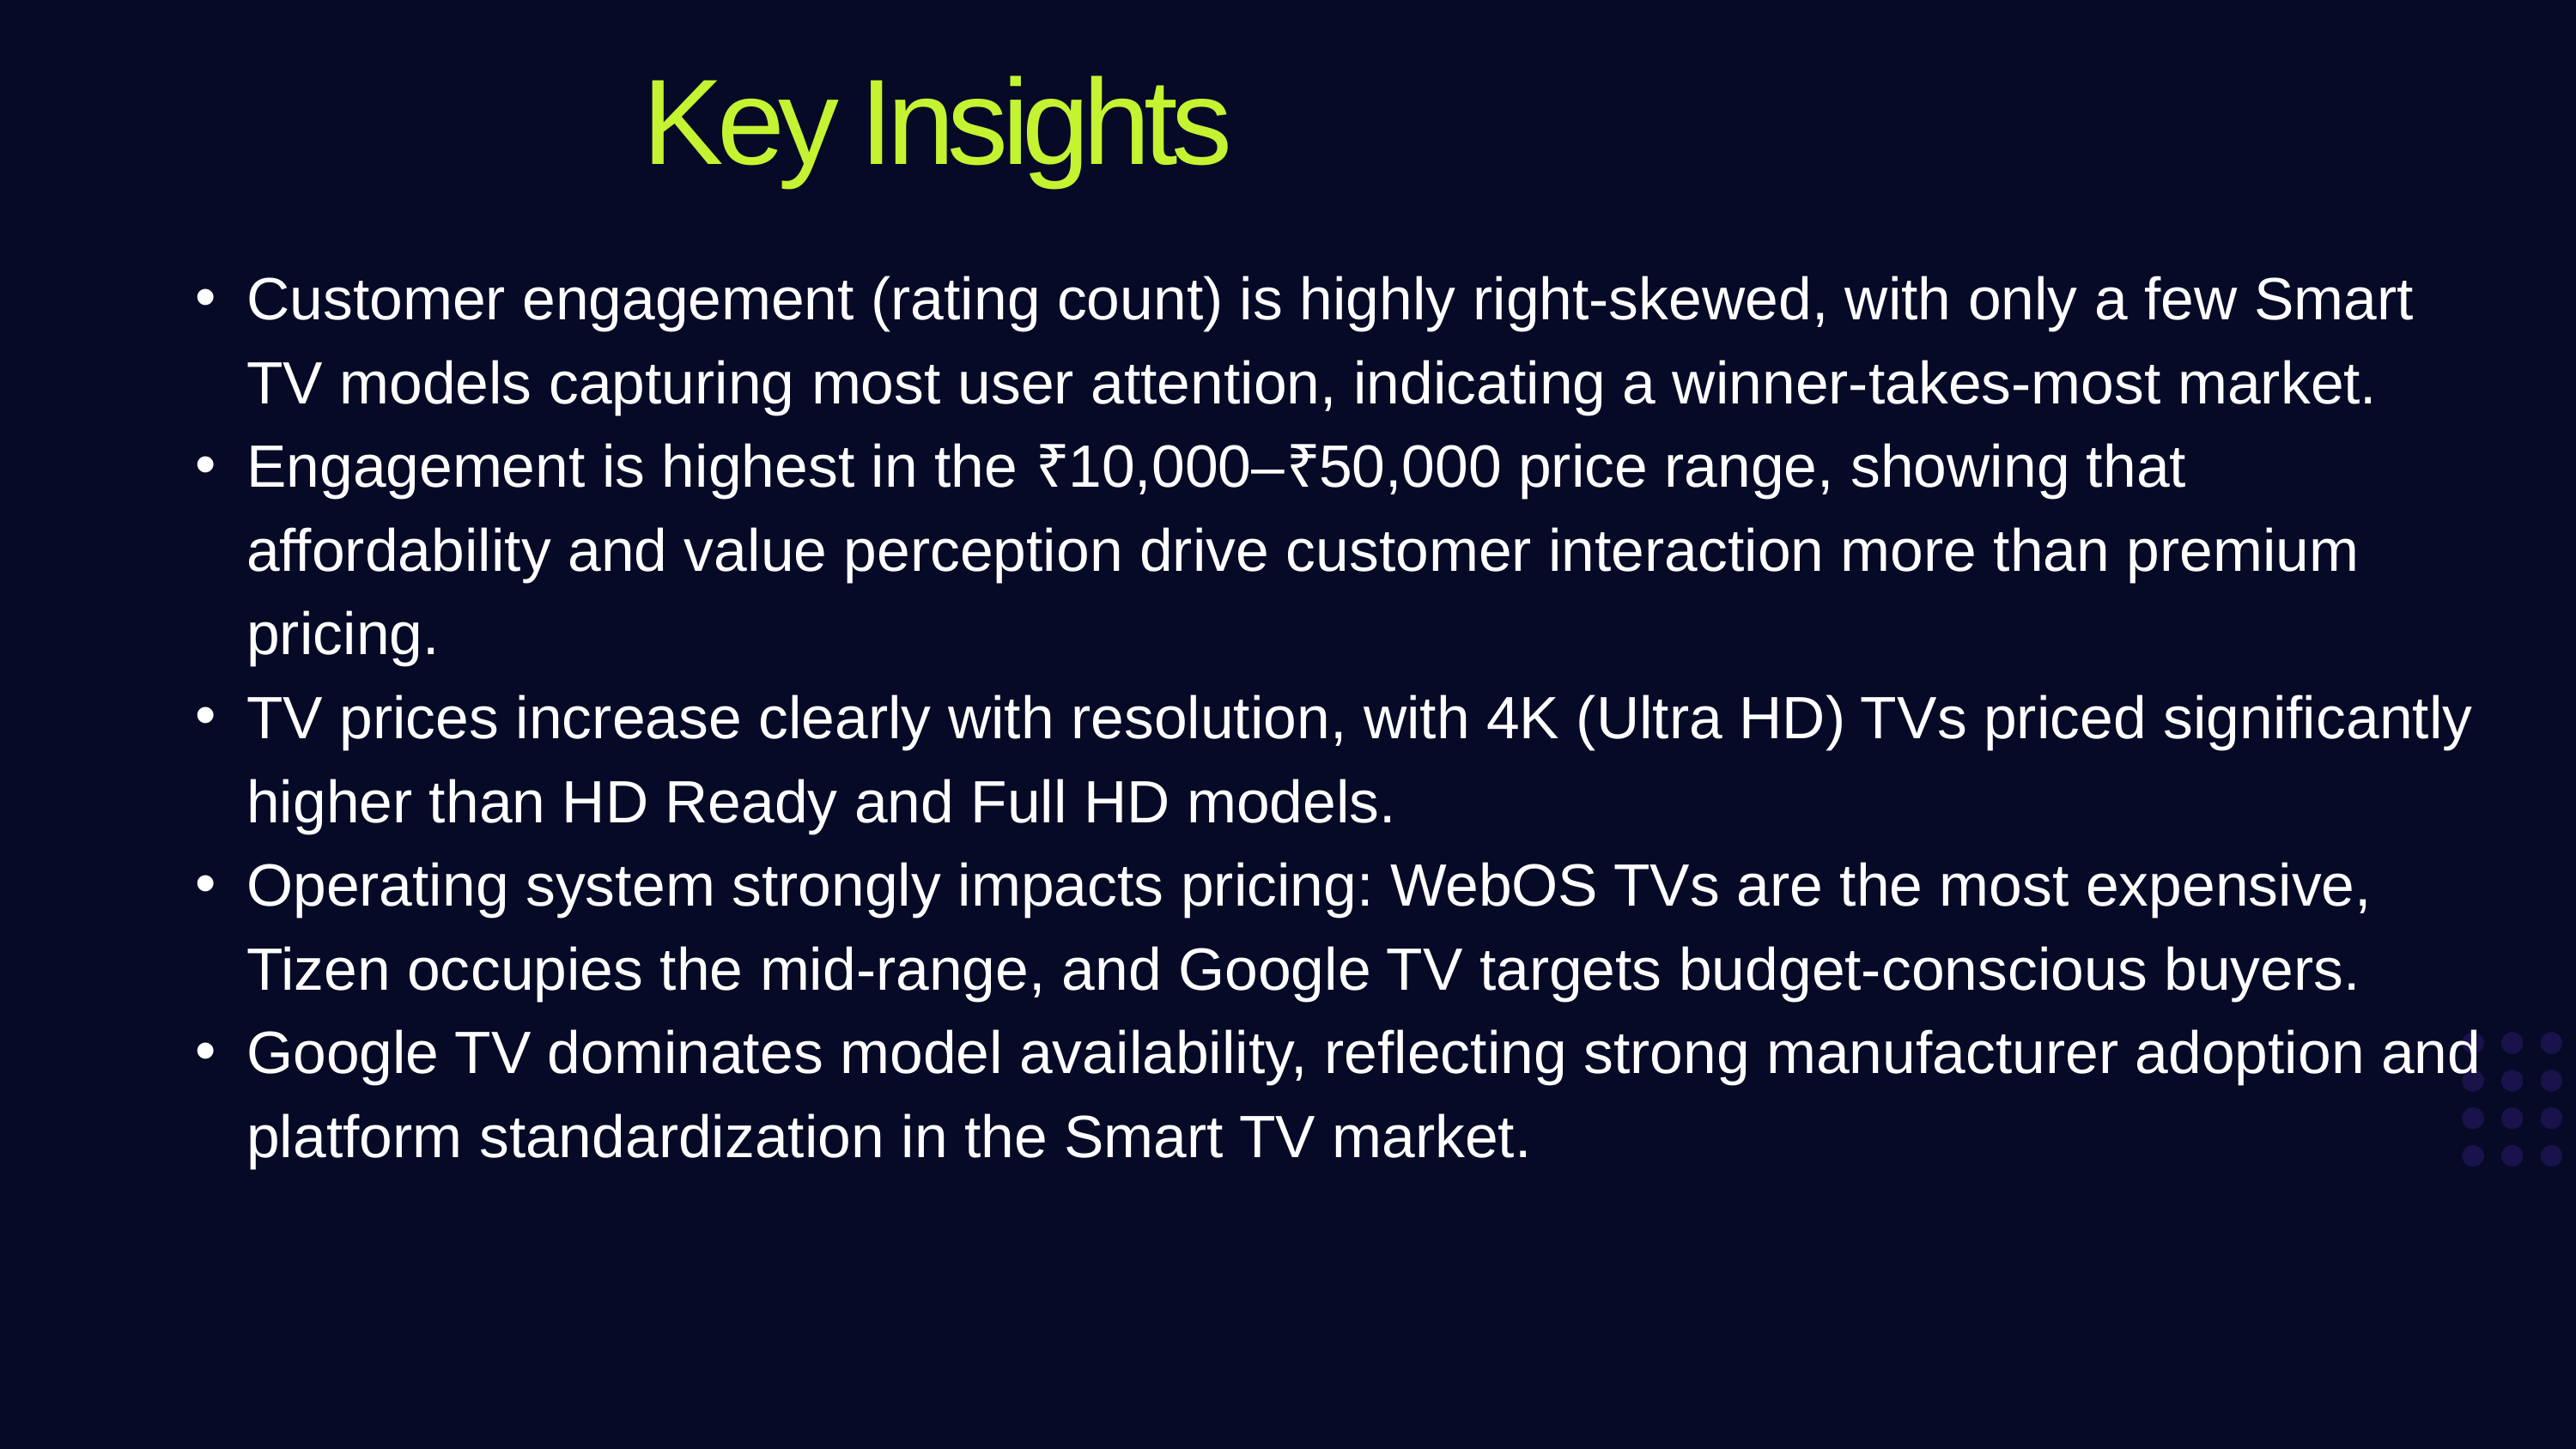

Key Insights
Customer engagement (rating count) is highly right-skewed, with only a few Smart TV models capturing most user attention, indicating a winner-takes-most market.
Engagement is highest in the ₹10,000–₹50,000 price range, showing that affordability and value perception drive customer interaction more than premium pricing.
TV prices increase clearly with resolution, with 4K (Ultra HD) TVs priced significantly higher than HD Ready and Full HD models.
Operating system strongly impacts pricing: WebOS TVs are the most expensive, Tizen occupies the mid-range, and Google TV targets budget-conscious buyers.
Google TV dominates model availability, reflecting strong manufacturer adoption and platform standardization in the Smart TV market.